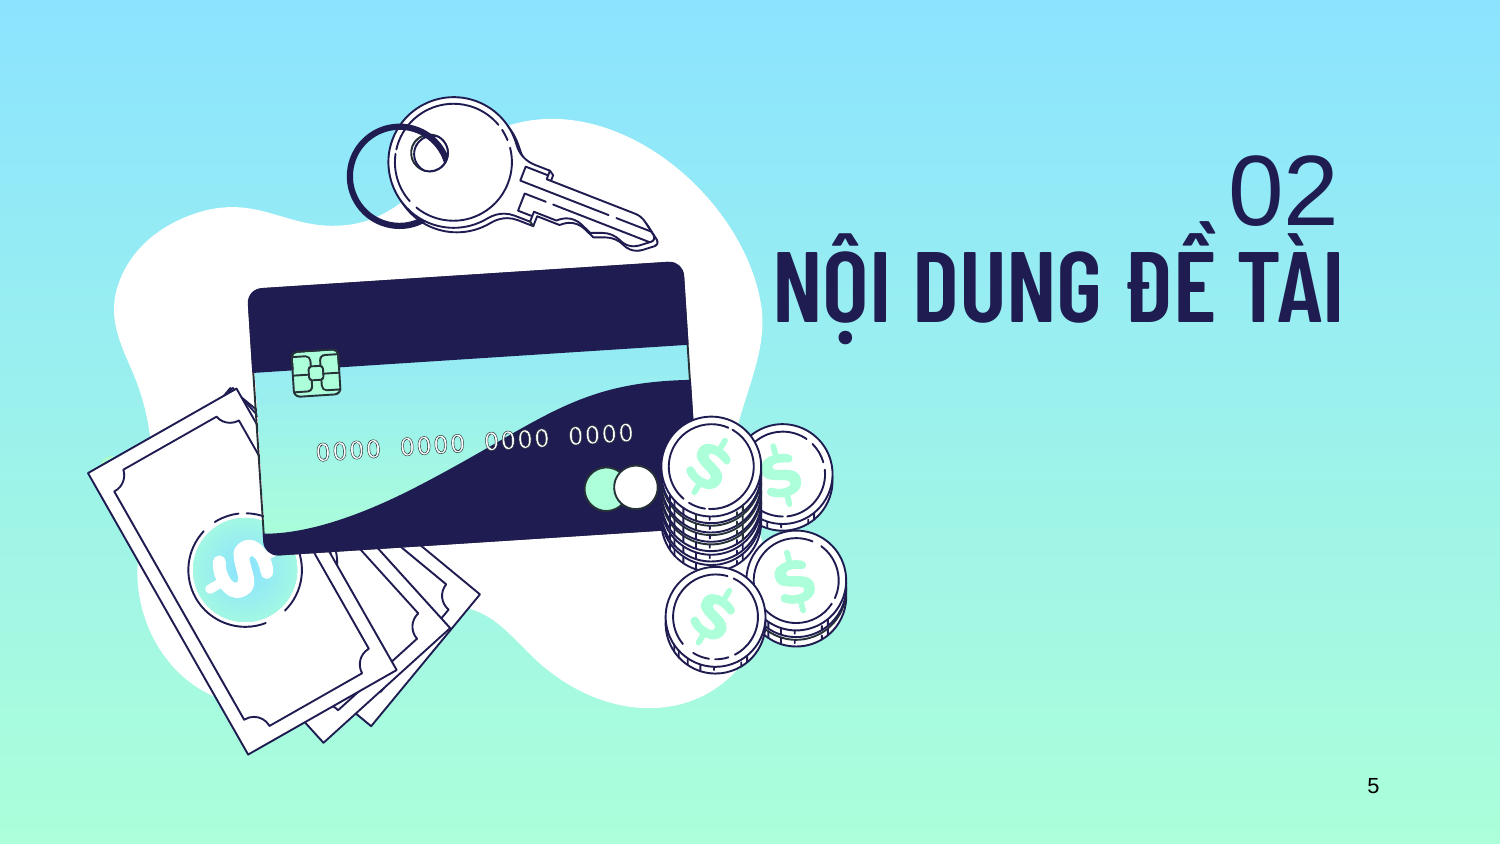

02
# NỘI DUNG ĐỀ TÀI
5